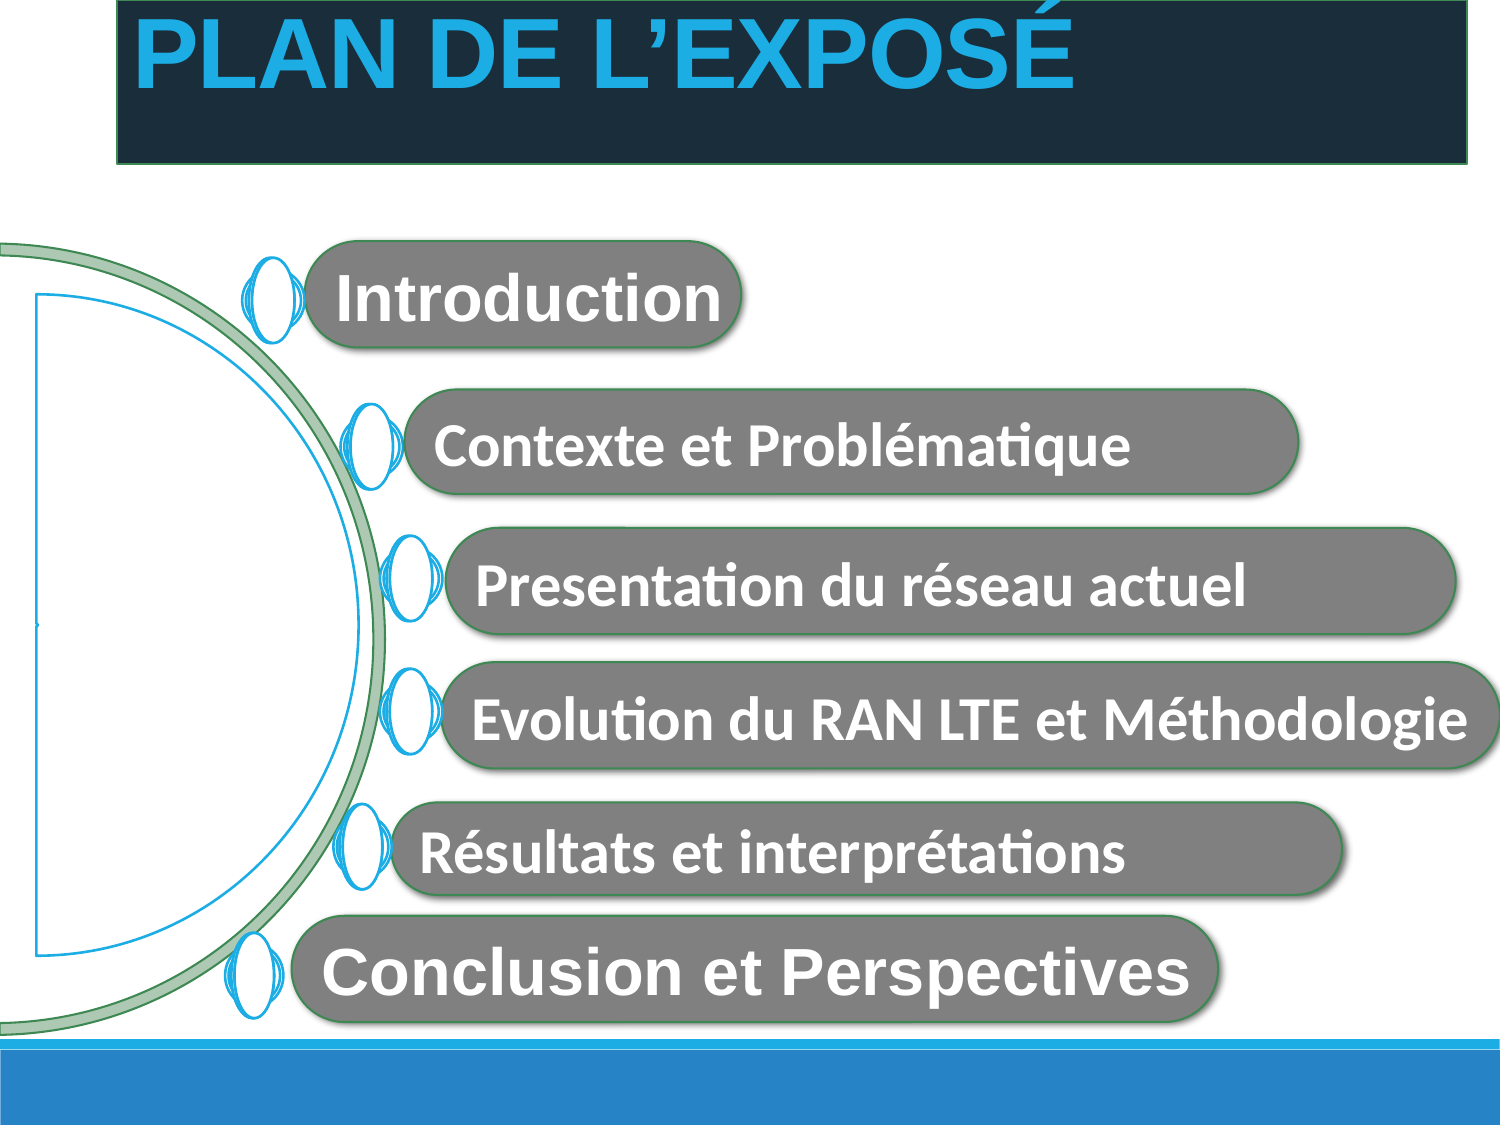

PLAN DE L’EXPOSé

Introduction

Contexte et Problématique

Presentation du réseau actuel

Evolution du RAN LTE et Méthodologie

Résultats et interprétations

Conclusion et Perspectives